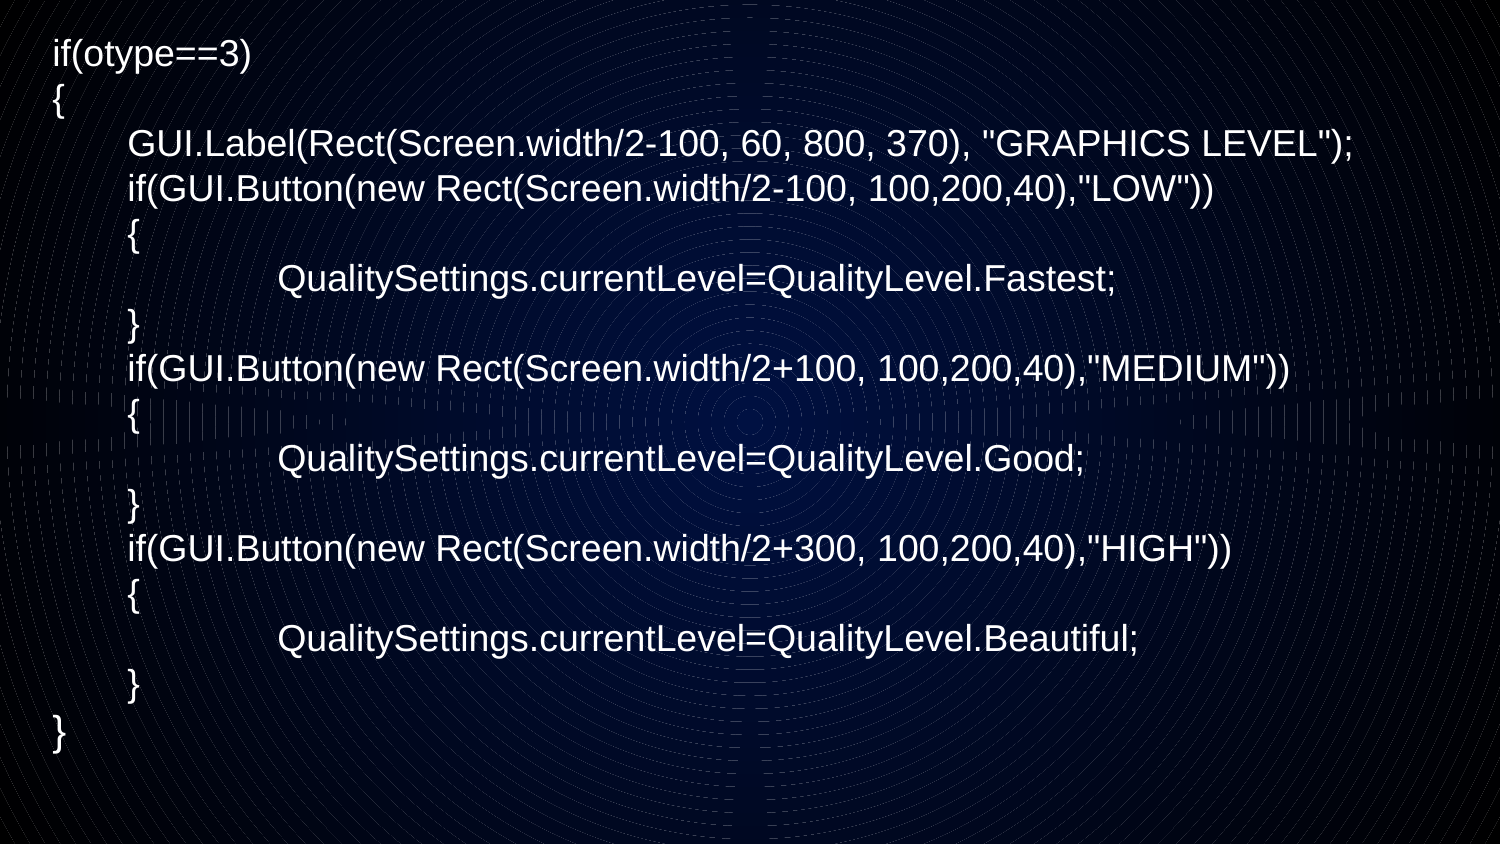

if(otype==3)
{
GUI.Label(Rect(Screen.width/2-100, 60, 800, 370), "GRAPHICS LEVEL");
if(GUI.Button(new Rect(Screen.width/2-100, 100,200,40),"LOW"))
{
	QualitySettings.currentLevel=QualityLevel.Fastest;
}
if(GUI.Button(new Rect(Screen.width/2+100, 100,200,40),"MEDIUM"))
{
    	QualitySettings.currentLevel=QualityLevel.Good;
}
if(GUI.Button(new Rect(Screen.width/2+300, 100,200,40),"HIGH"))
{
    	QualitySettings.currentLevel=QualityLevel.Beautiful;
}
}